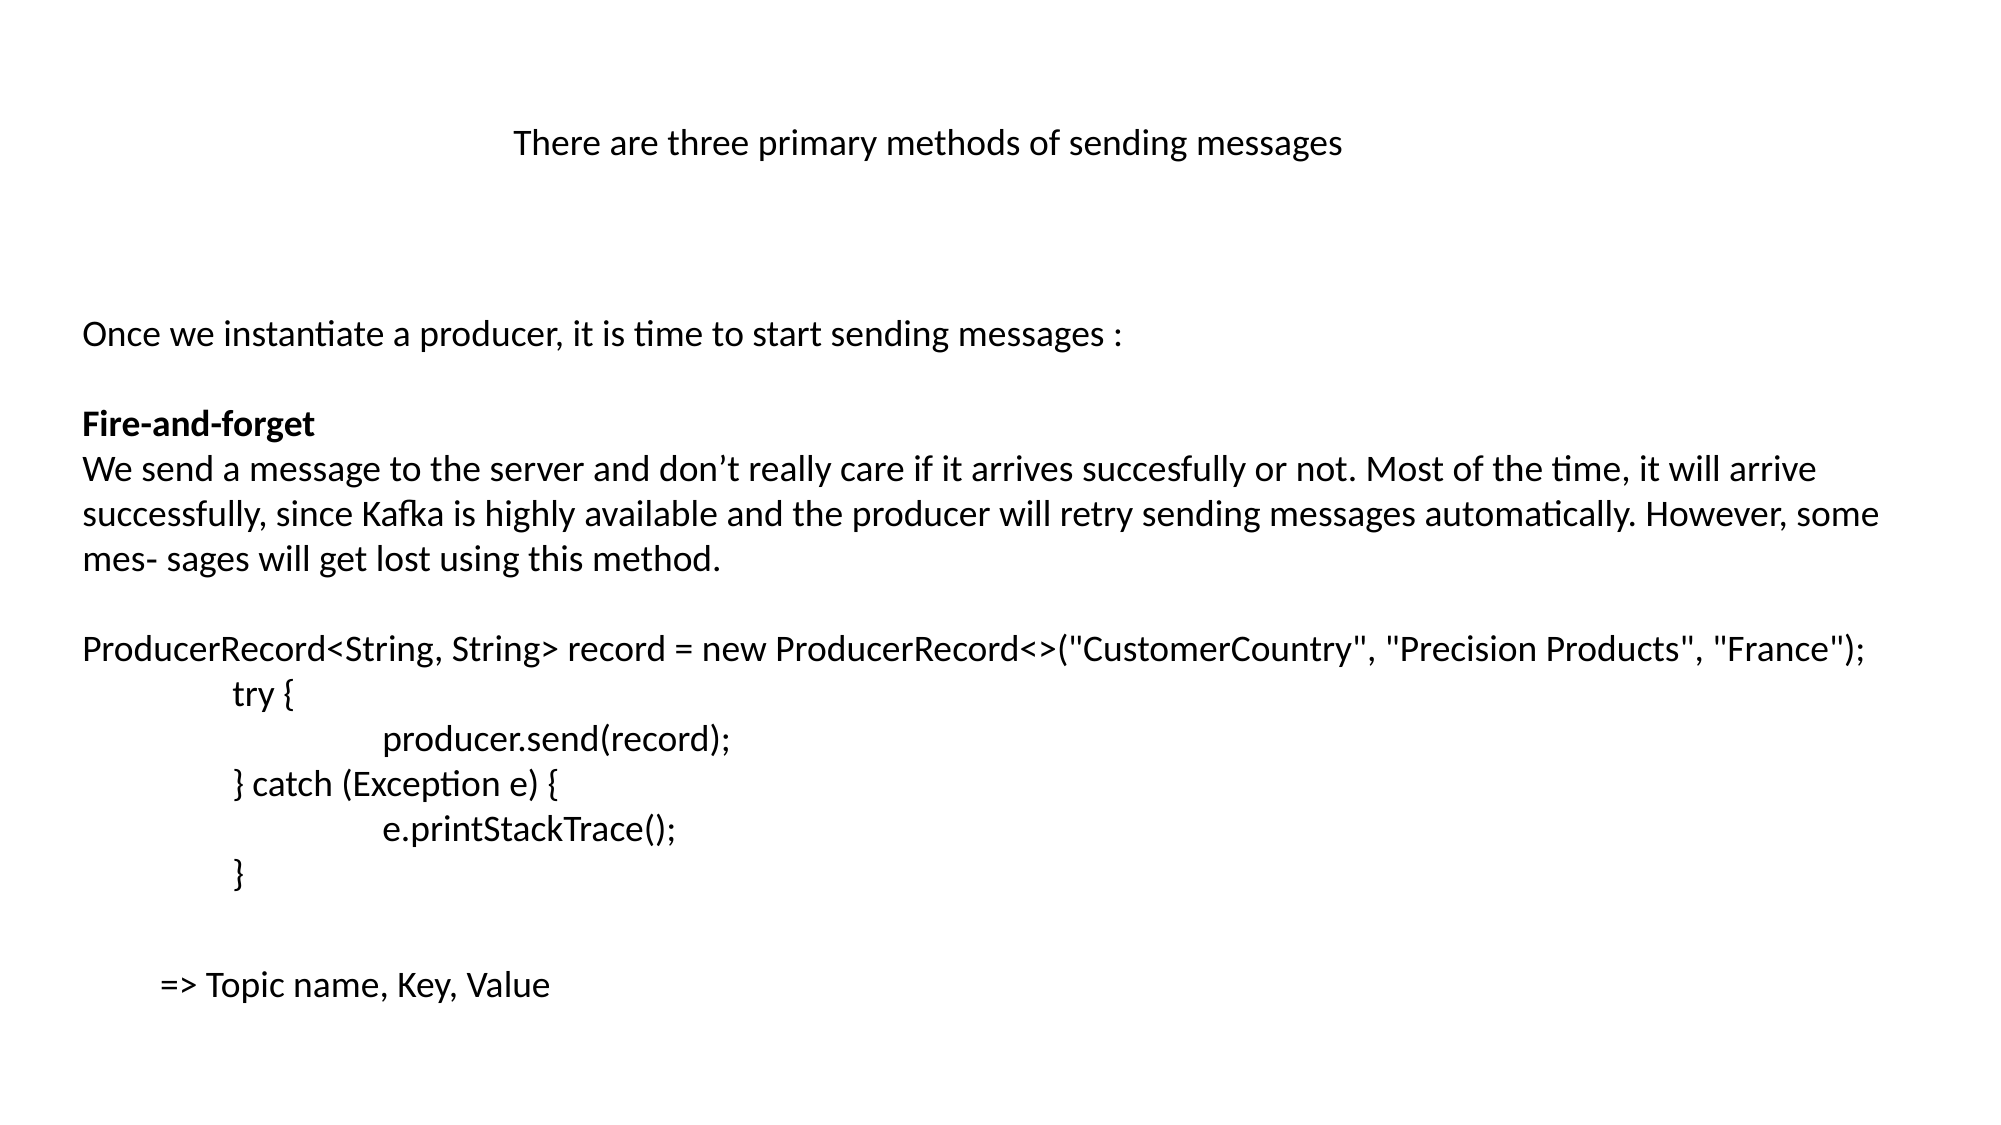

There are three primary methods of sending messages
Once we instantiate a producer, it is time to start sending messages :

Fire-and-forget
We send a message to the server and don’t really care if it arrives succesfully or not. Most of the time, it will arrive successfully, since Kafka is highly available and the producer will retry sending messages automatically. However, some mes‐ sages will get lost using this method.

ProducerRecord<String, String> record = new ProducerRecord<>("CustomerCountry", "Precision Products", "France");
	try {
		producer.send(record);
	} catch (Exception e) {
		e.printStackTrace();
	}

=> Topic name, Key, Value